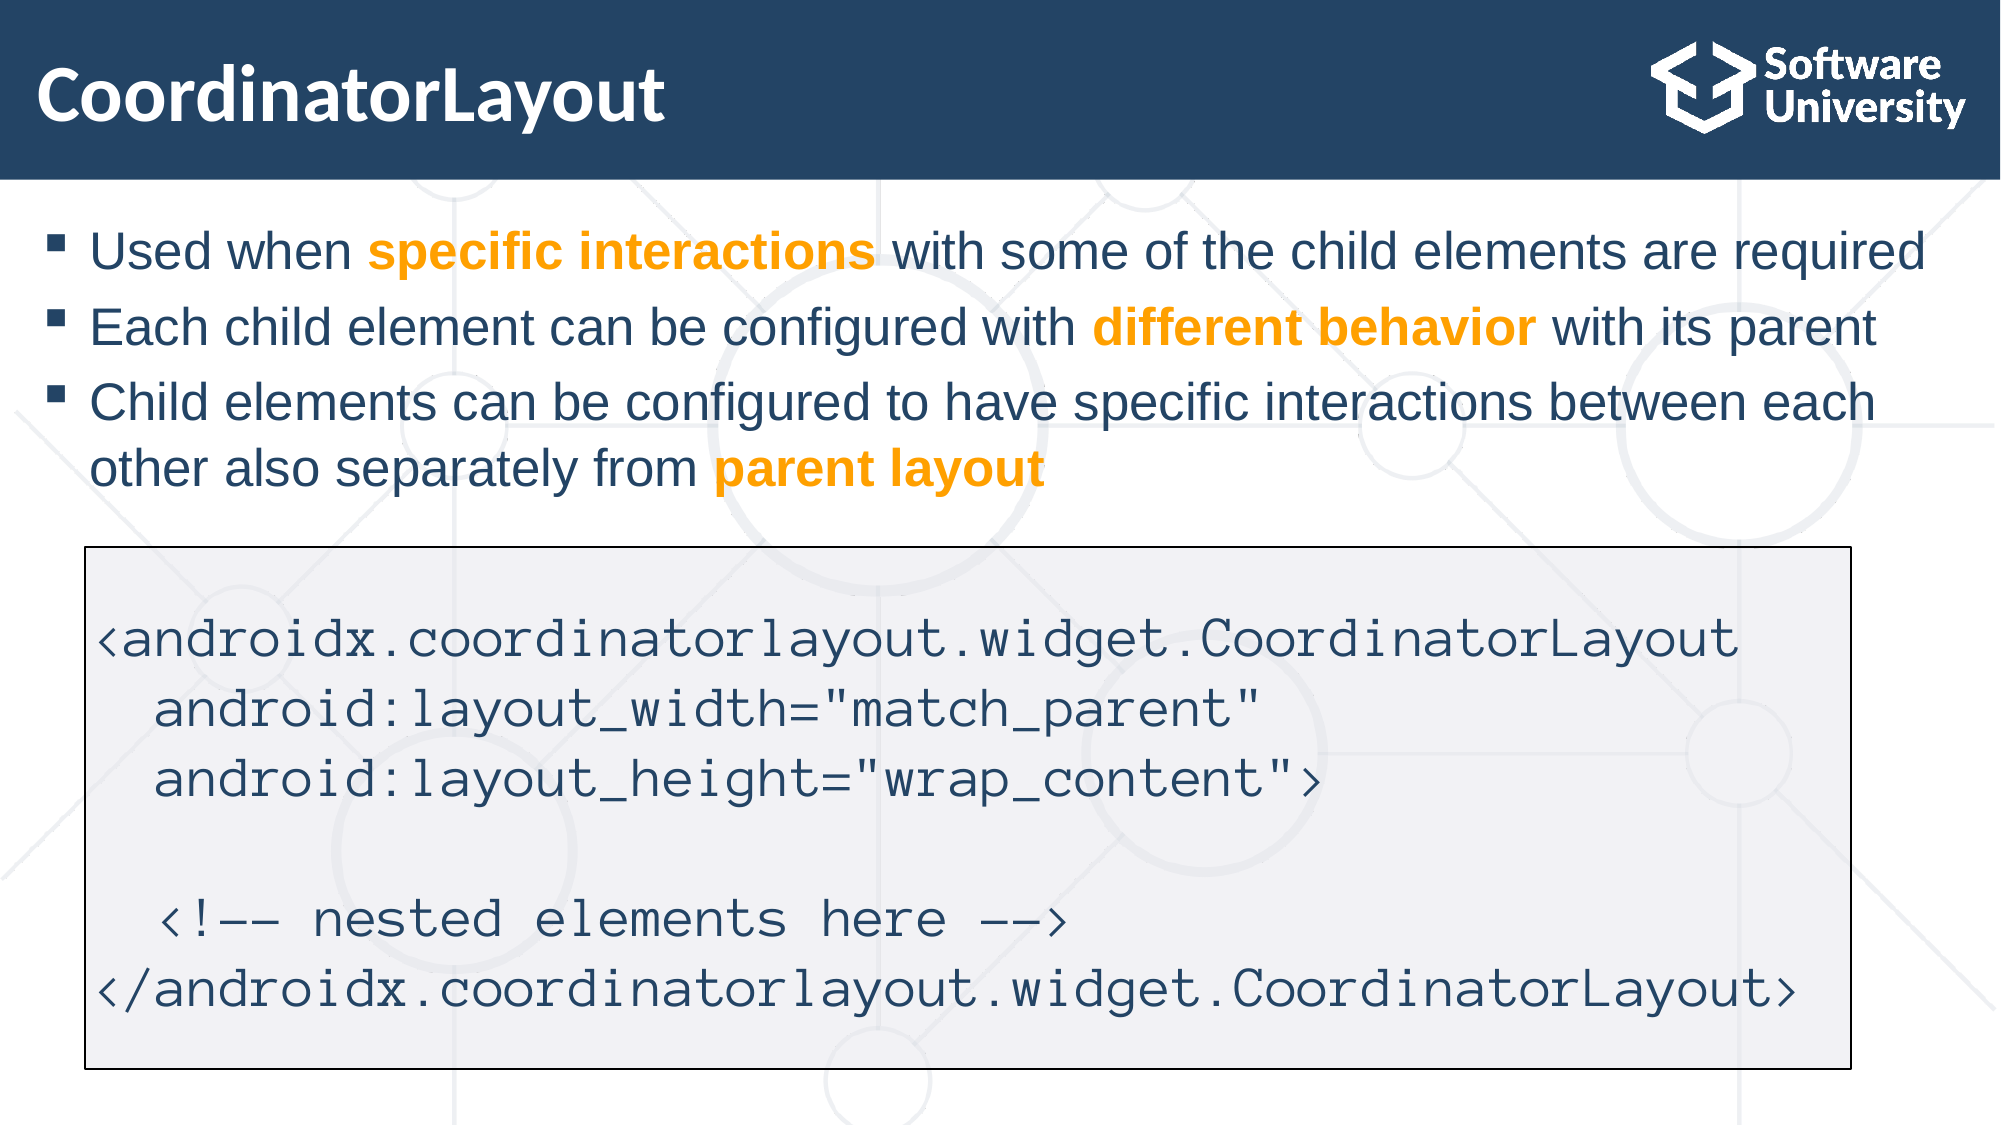

# CoordinatorLayout
Used when specific interactions with some of the child elements are required
Each child element can be configured with different behavior with its parent
Child elements can be configured to have specific interactions between each other also separately from parent layout

<androidx.coordinatorlayout.widget.CoordinatorLayout
  android:layout_width="match_parent"
  android:layout_height="wrap_content">

  <!-- nested elements here -->
</androidx.coordinatorlayout.widget.CoordinatorLayout>